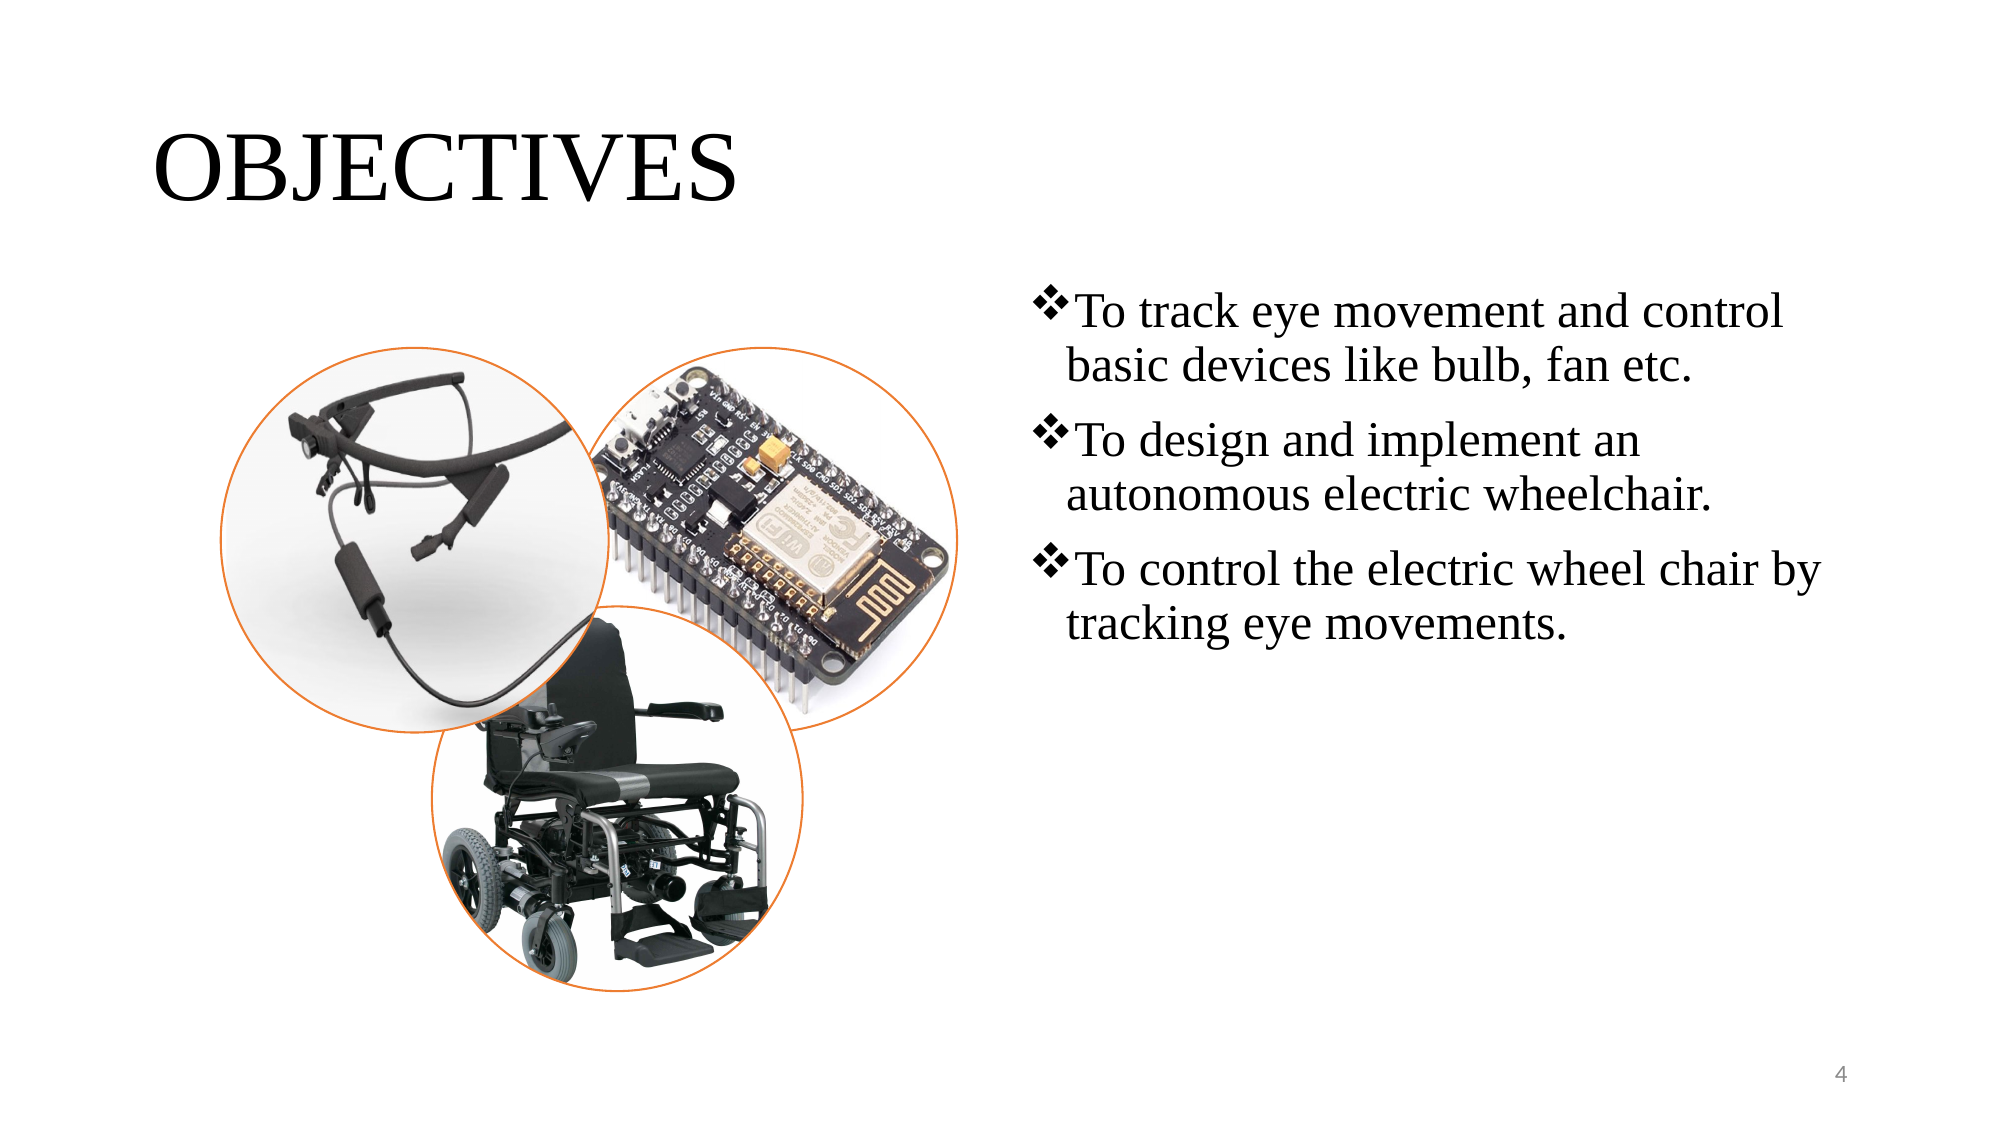

# OBJECTIVES
To track eye movement and control basic devices like bulb, fan etc.
To design and implement an autonomous electric wheelchair.
To control the electric wheel chair by tracking eye movements.

4